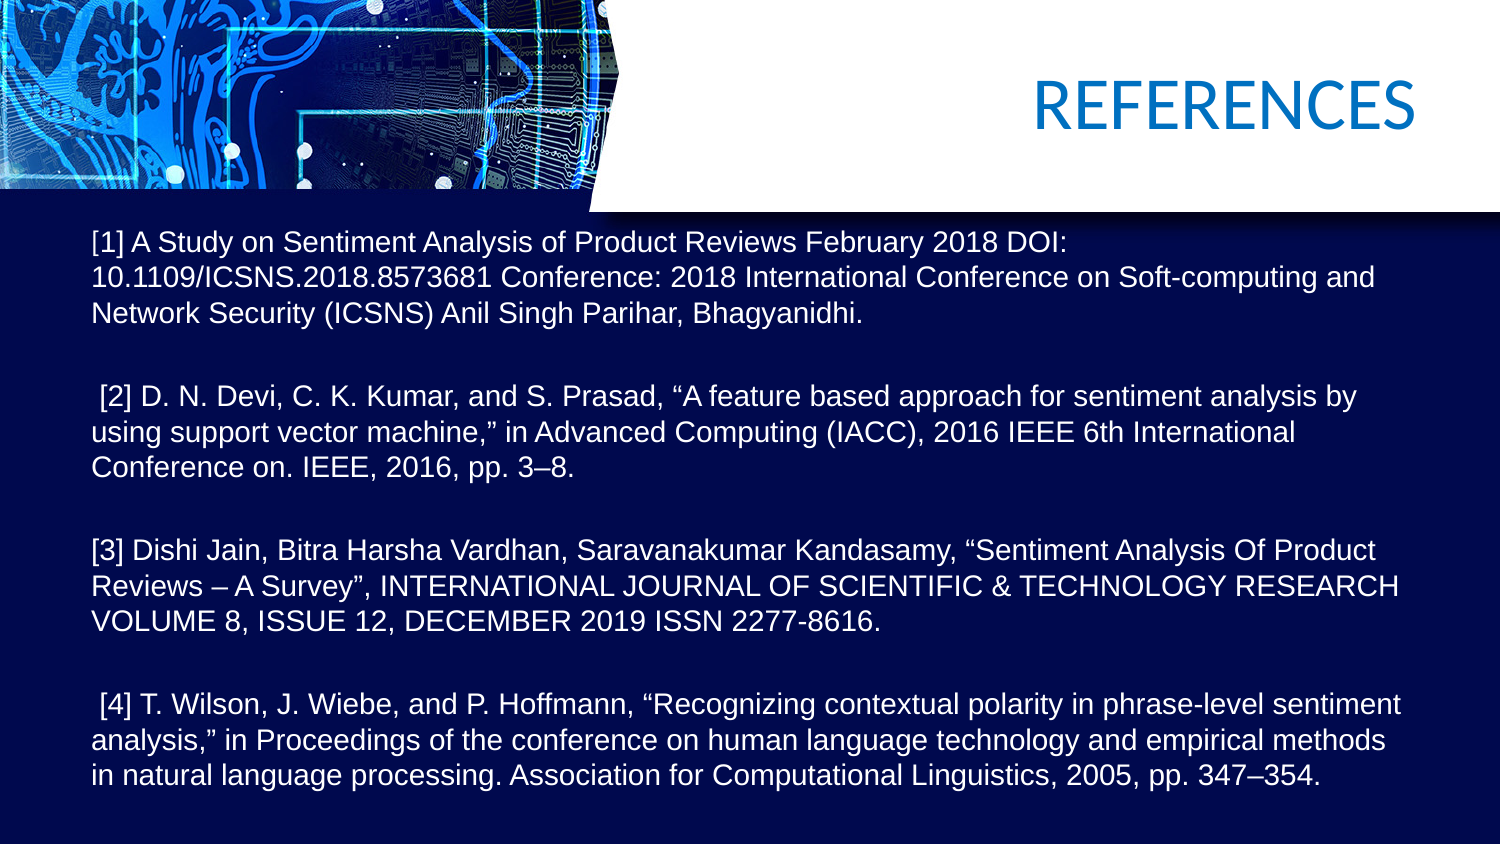

# REFERENCES
[1] A Study on Sentiment Analysis of Product Reviews February 2018 DOI: 10.1109/ICSNS.2018.8573681 Conference: 2018 International Conference on Soft-computing and Network Security (ICSNS) Anil Singh Parihar, Bhagyanidhi.

 [2] D. N. Devi, C. K. Kumar, and S. Prasad, “A feature based approach for sentiment analysis by using support vector machine,” in Advanced Computing (IACC), 2016 IEEE 6th International Conference on. IEEE, 2016, pp. 3–8.

[3] Dishi Jain, Bitra Harsha Vardhan, Saravanakumar Kandasamy, “Sentiment Analysis Of Product Reviews – A Survey”, INTERNATIONAL JOURNAL OF SCIENTIFIC & TECHNOLOGY RESEARCH VOLUME 8, ISSUE 12, DECEMBER 2019 ISSN 2277-8616.

 [4] T. Wilson, J. Wiebe, and P. Hoffmann, “Recognizing contextual polarity in phrase-level sentiment analysis,” in Proceedings of the conference on human language technology and empirical methods in natural language processing. Association for Computational Linguistics, 2005, pp. 347–354.